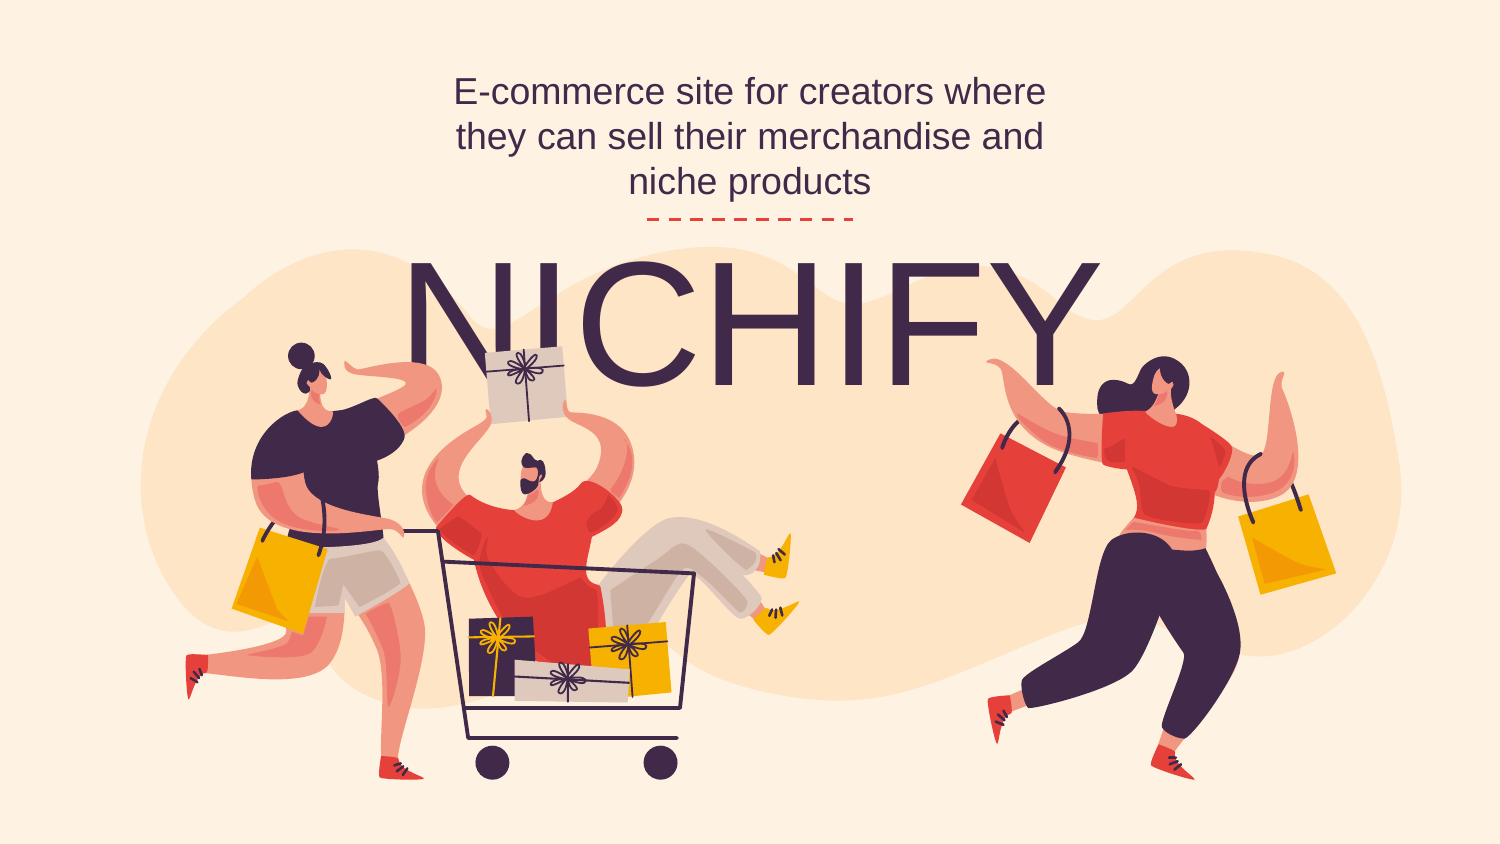

E-commerce site for creators where they can sell their merchandise and niche products
# NICHIFY